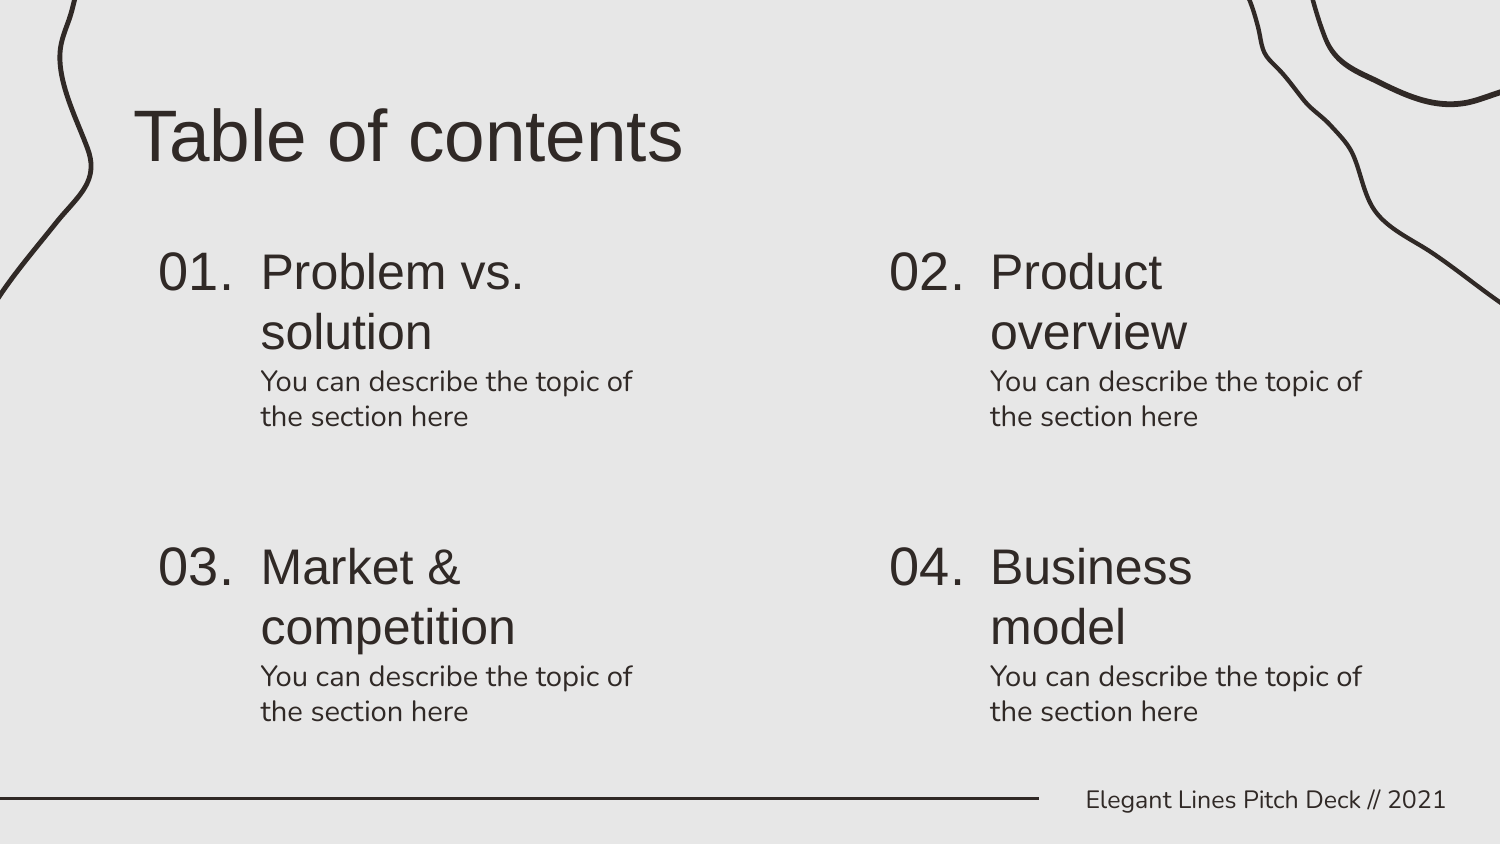

Table of contents
# 01.
02.
Problem vs. solution
Product overview
You can describe the topic of the section here
You can describe the topic of the section here
03.
04.
Market & competition
Business model
You can describe the topic of the section here
You can describe the topic of the section here
Elegant Lines Pitch Deck // 2021